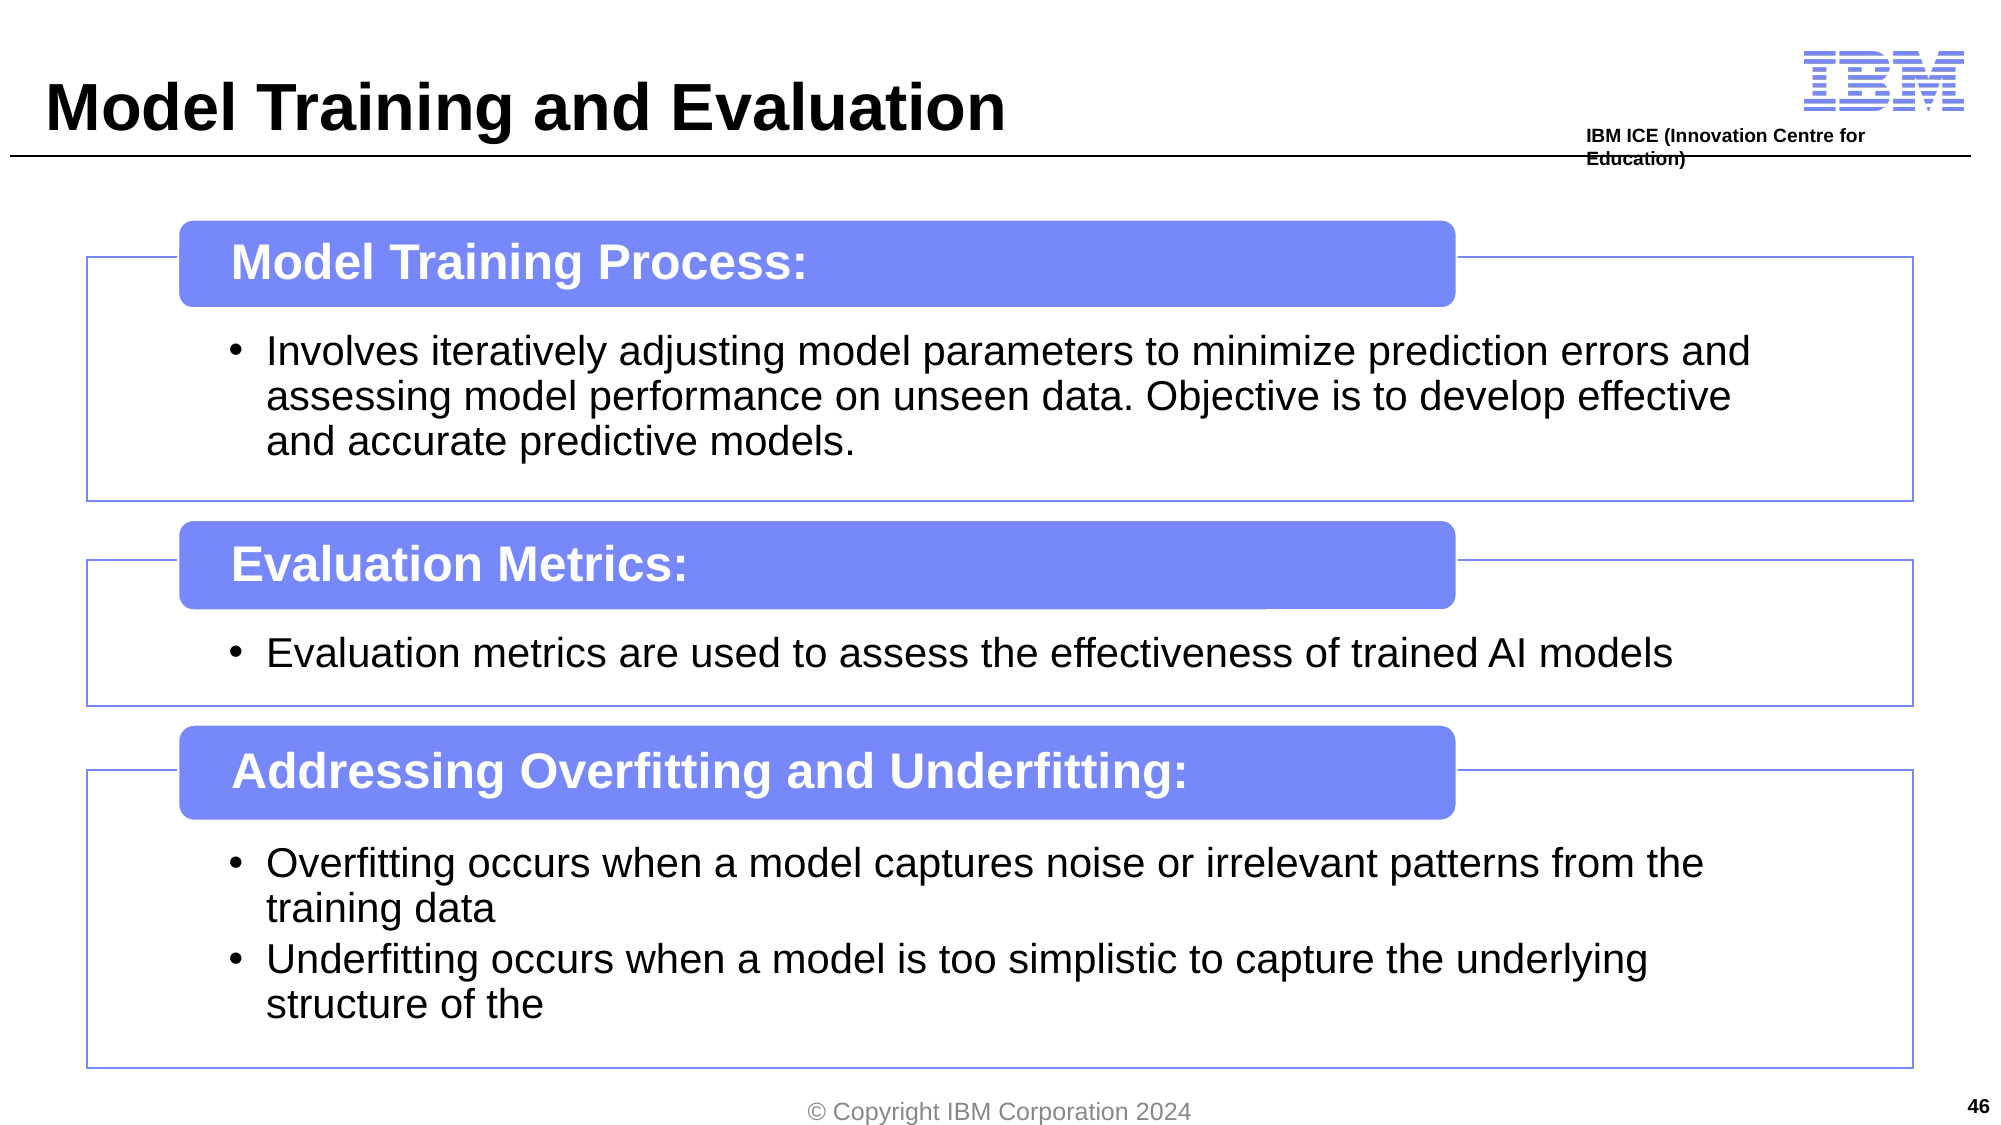

# Model Training and Evaluation

Model Training Process:

Involves iteratively adjusting model parameters to minimize prediction errors and assessing model performance on unseen data. Objective is to develop effective and accurate predictive models.

Evaluation Metrics:

Evaluation metrics are used to assess the effectiveness of trained AI models

Addressing Overfitting and Underfitting:

Overfitting occurs when a model captures noise or irrelevant patterns from the training data
Underfitting occurs when a model is too simplistic to capture the underlying structure of the
46
© Copyright IBM Corporation 2024